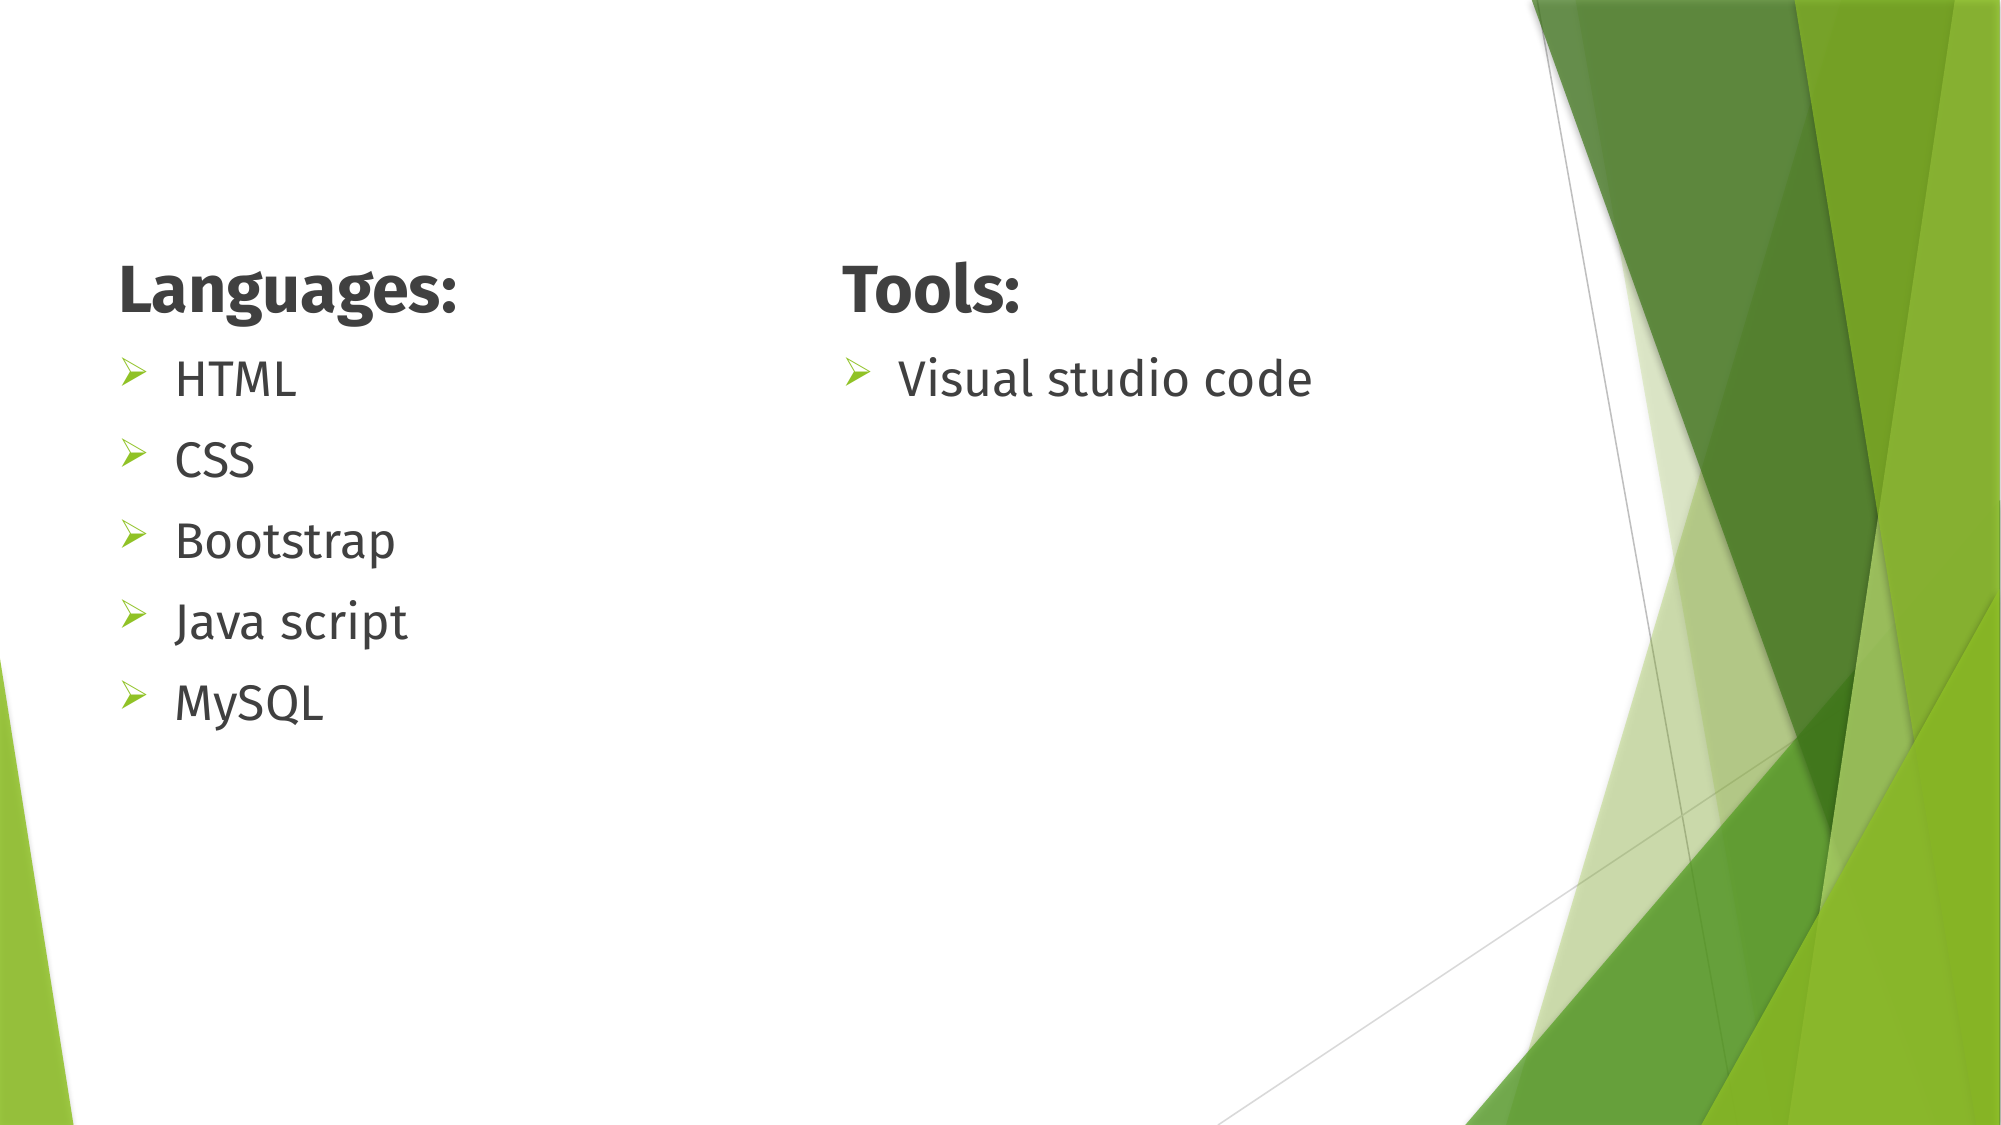

Tools:
Visual studio code
Languages:
HTML
CSS
Bootstrap
Java script
MySQL